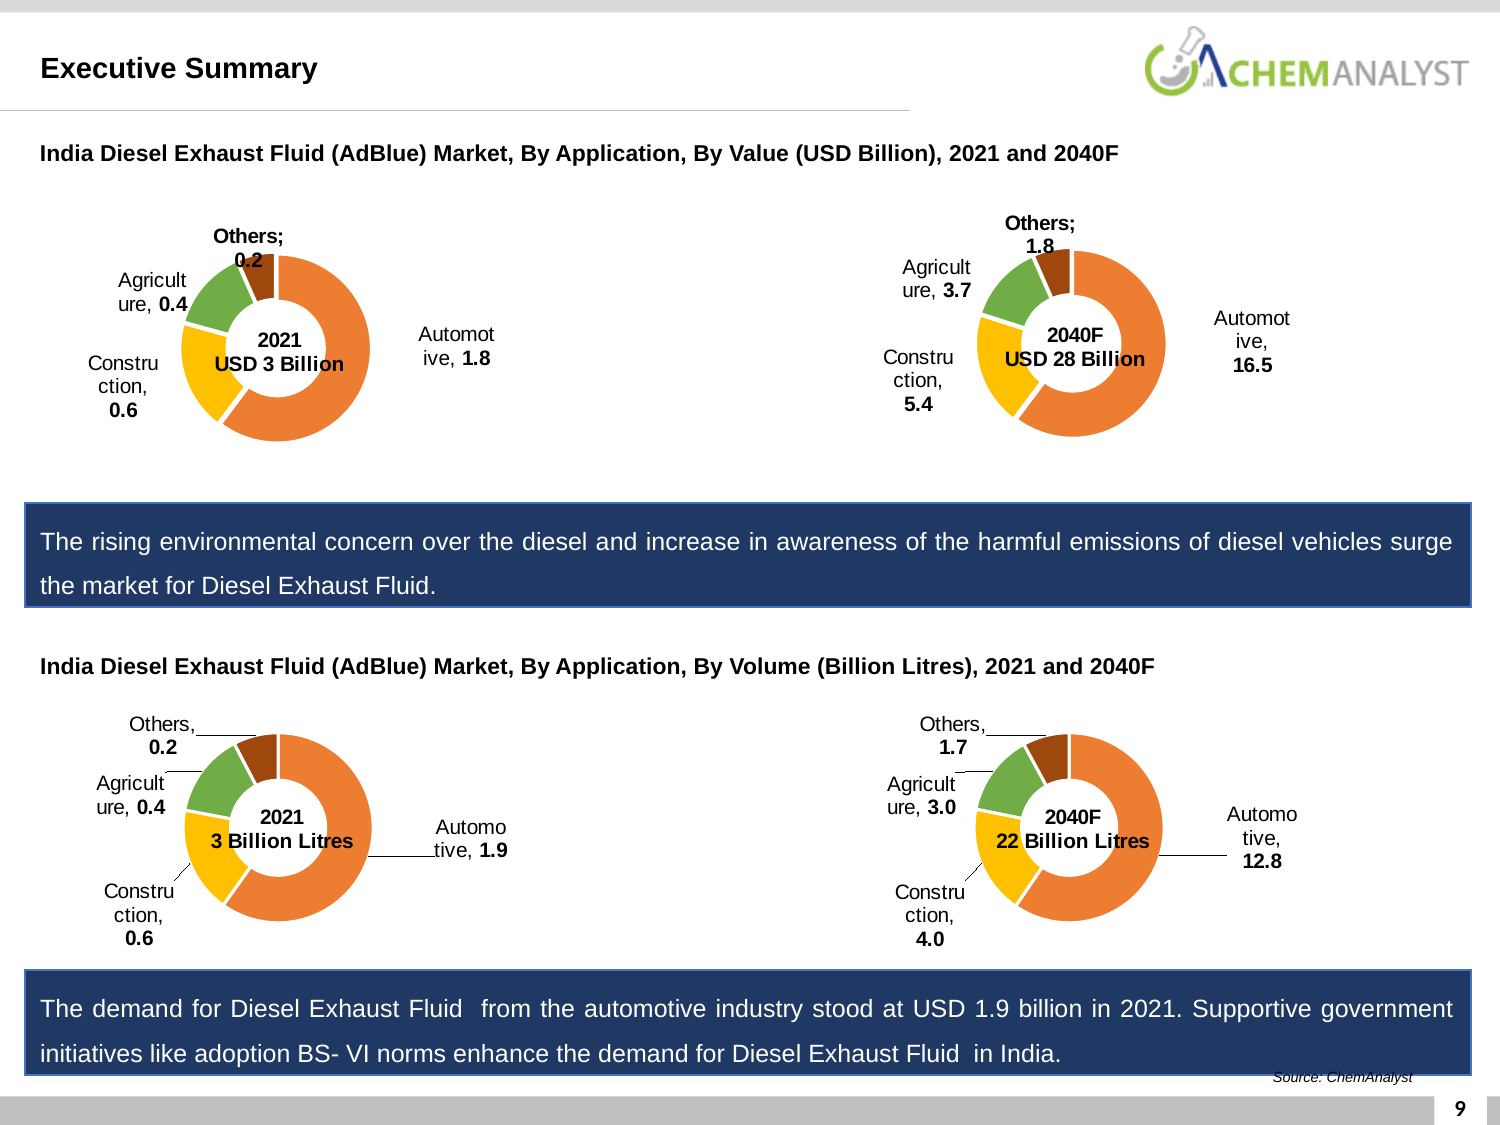

Executive Summary
India Diesel Exhaust Fluid (AdBlue) Market, By Application, By Value (USD Billion), 2021 and 2040F

### Chart

| Category | Column1 |
|---|---|
| Automotive | 16.5 |
| Construction | 5.4 |
| Agriculture | 3.7 |
| Others | 1.8 |

### Chart

| Category | Column1 |
|---|---|
| Automotive | 1.7894950870745088 |
| Construction | 0.5655867104240639 |
| Agriculture | 0.419525904559104 |
| Others | 0.19616989794232284 |
The rising environmental concern over the diesel and increase in awareness of the harmful emissions of diesel vehicles surge the market for Diesel Exhaust Fluid.
India Diesel Exhaust Fluid (AdBlue) Market, By Application, By Volume (Billion Litres), 2021 and 2040F

### Chart

| Category | Column1 |
|---|---|
| Automotive | 1.8507295828224 |
| Construction | 0.56235814236 |
| Agriculture | 0.4450440535632 |
| Others | 0.23642822125439997 |

### Chart

| Category | Column1 |
|---|---|
| Automotive | 12.8 |
| Construction | 4.0 |
| Agriculture | 3.0 |
| Others | 1.7 |
The demand for Diesel Exhaust Fluid  from the automotive industry stood at USD 1.9 billion in 2021. Supportive government initiatives like adoption BS- VI norms enhance the demand for Diesel Exhaust Fluid  in India.
Source: ChemAnalyst